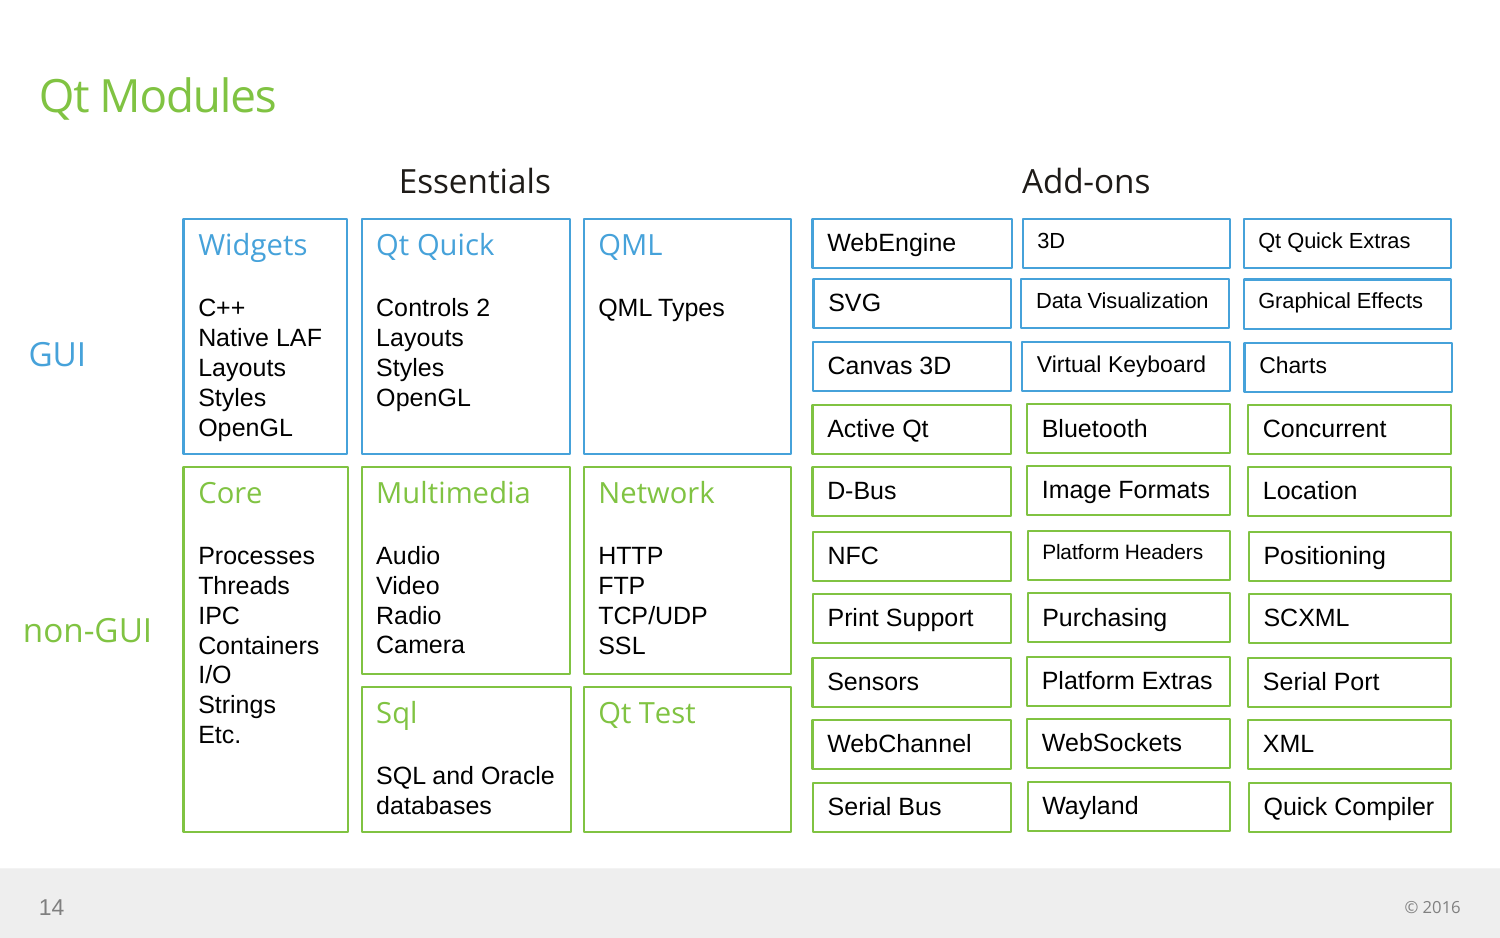

# Qt Modules
Essentials
Add-ons
Widgets

C++
Native LAF
Layouts
Styles
OpenGL
Qt Quick

Controls 2
Layouts
Styles
OpenGL
QML

QML Types
WebEngine
3D
Qt Quick Extras
Data Visualization
SVG
Graphical Effects
Canvas 3D
Virtual Keyboard
Charts
GUI
Bluetooth
Active Qt
Concurrent
Image Formats
Multimedia

Audio
Video
Radio
Camera
Core

Processes
Threads
IPC
Containers
I/O
Strings
Etc.

Network

HTTP
FTP
TCP/UDP
SSL
D-Bus
Location
Platform Headers
NFC
Positioning
Purchasing
Print Support
SCXML
non-GUI
Platform Extras
Sensors
Serial Port
Qt Test
Sql

SQL and Oracle databases
WebSockets
WebChannel
XML
Wayland
Serial Bus
Quick Compiler
14
© 2016